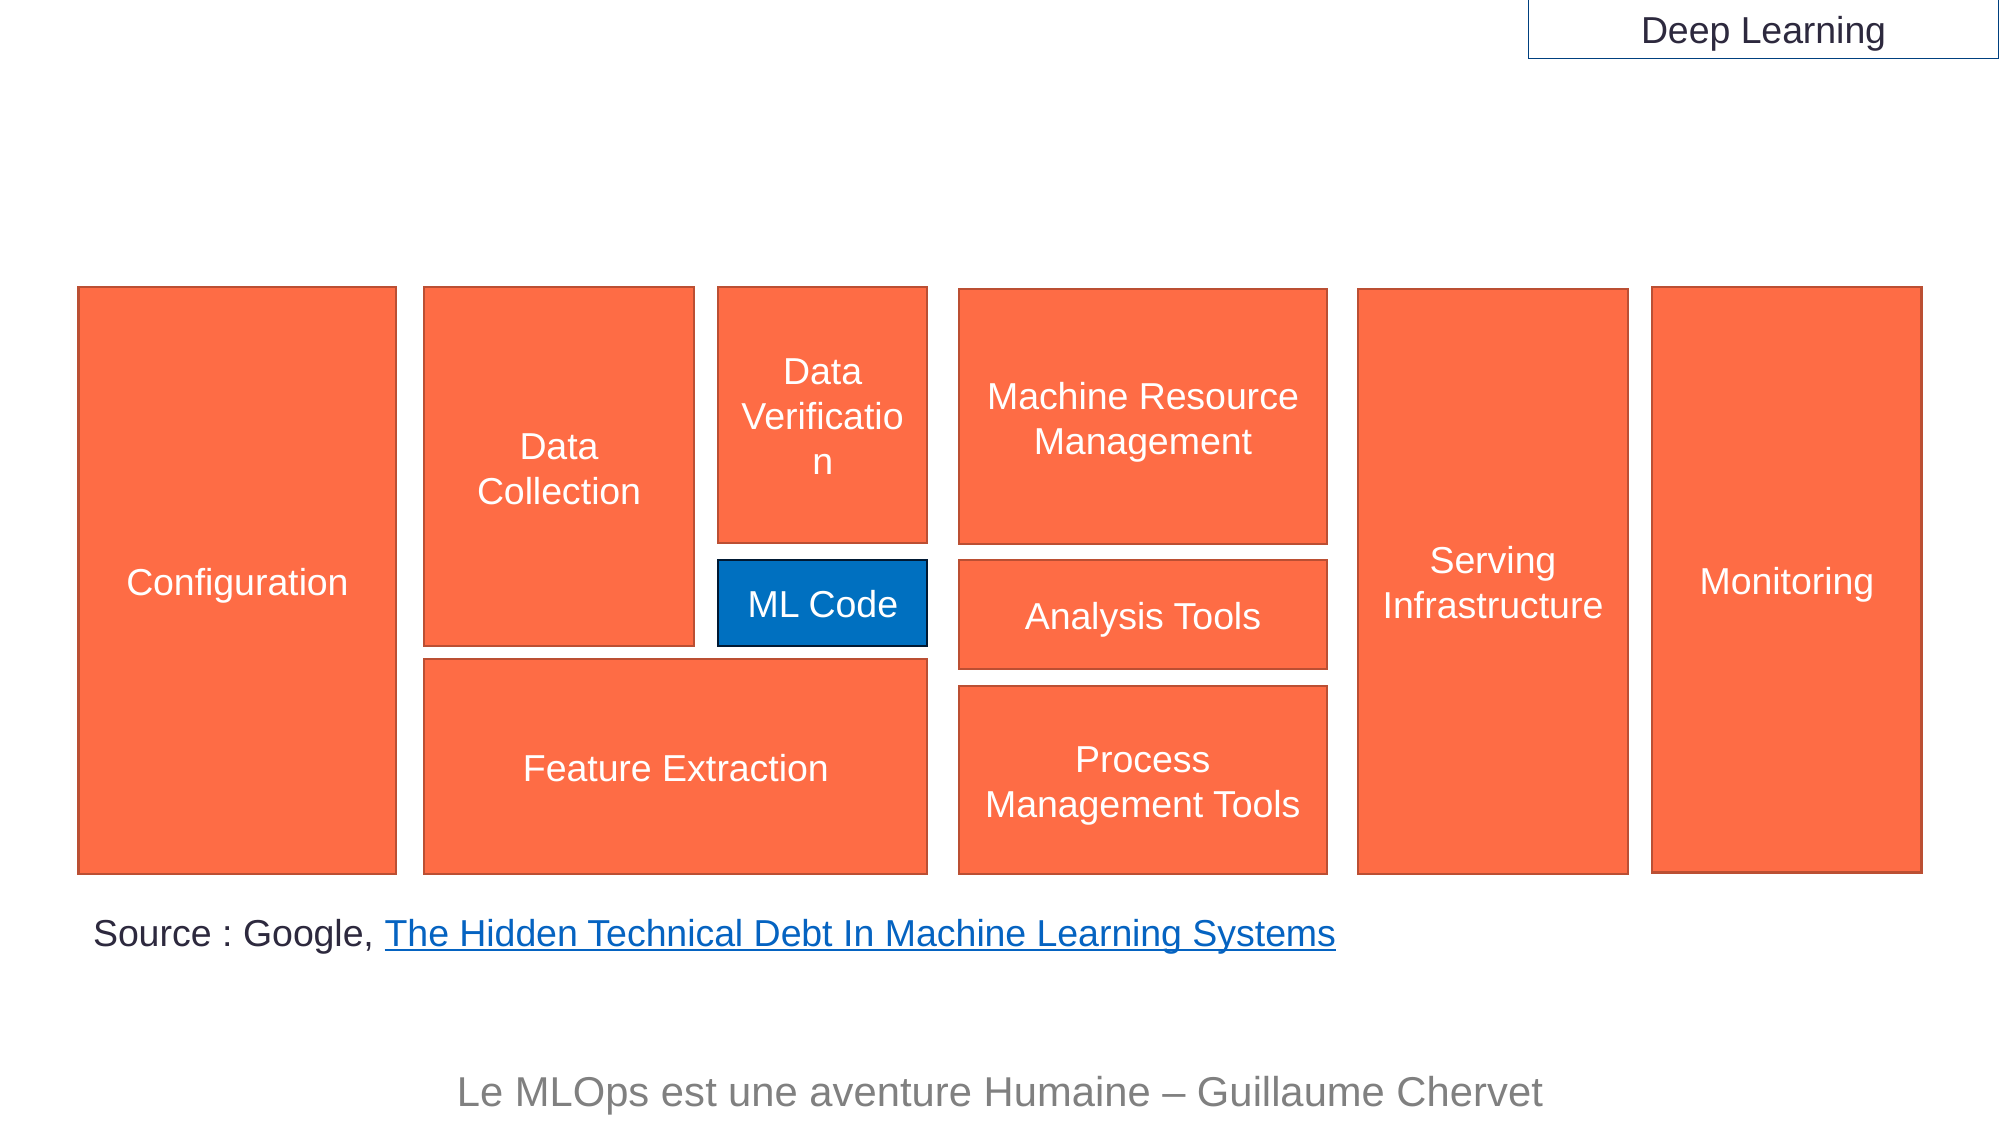

Deep Learning
Configuration
Data Collection
Data Verification
Monitoring
Serving Infrastructure
Machine Resource Management
ML Code
Analysis Tools
Feature Extraction
Process Management Tools
Source : Google, The Hidden Technical Debt In Machine Learning Systems
Le MLOps est une aventure Humaine – Guillaume Chervet